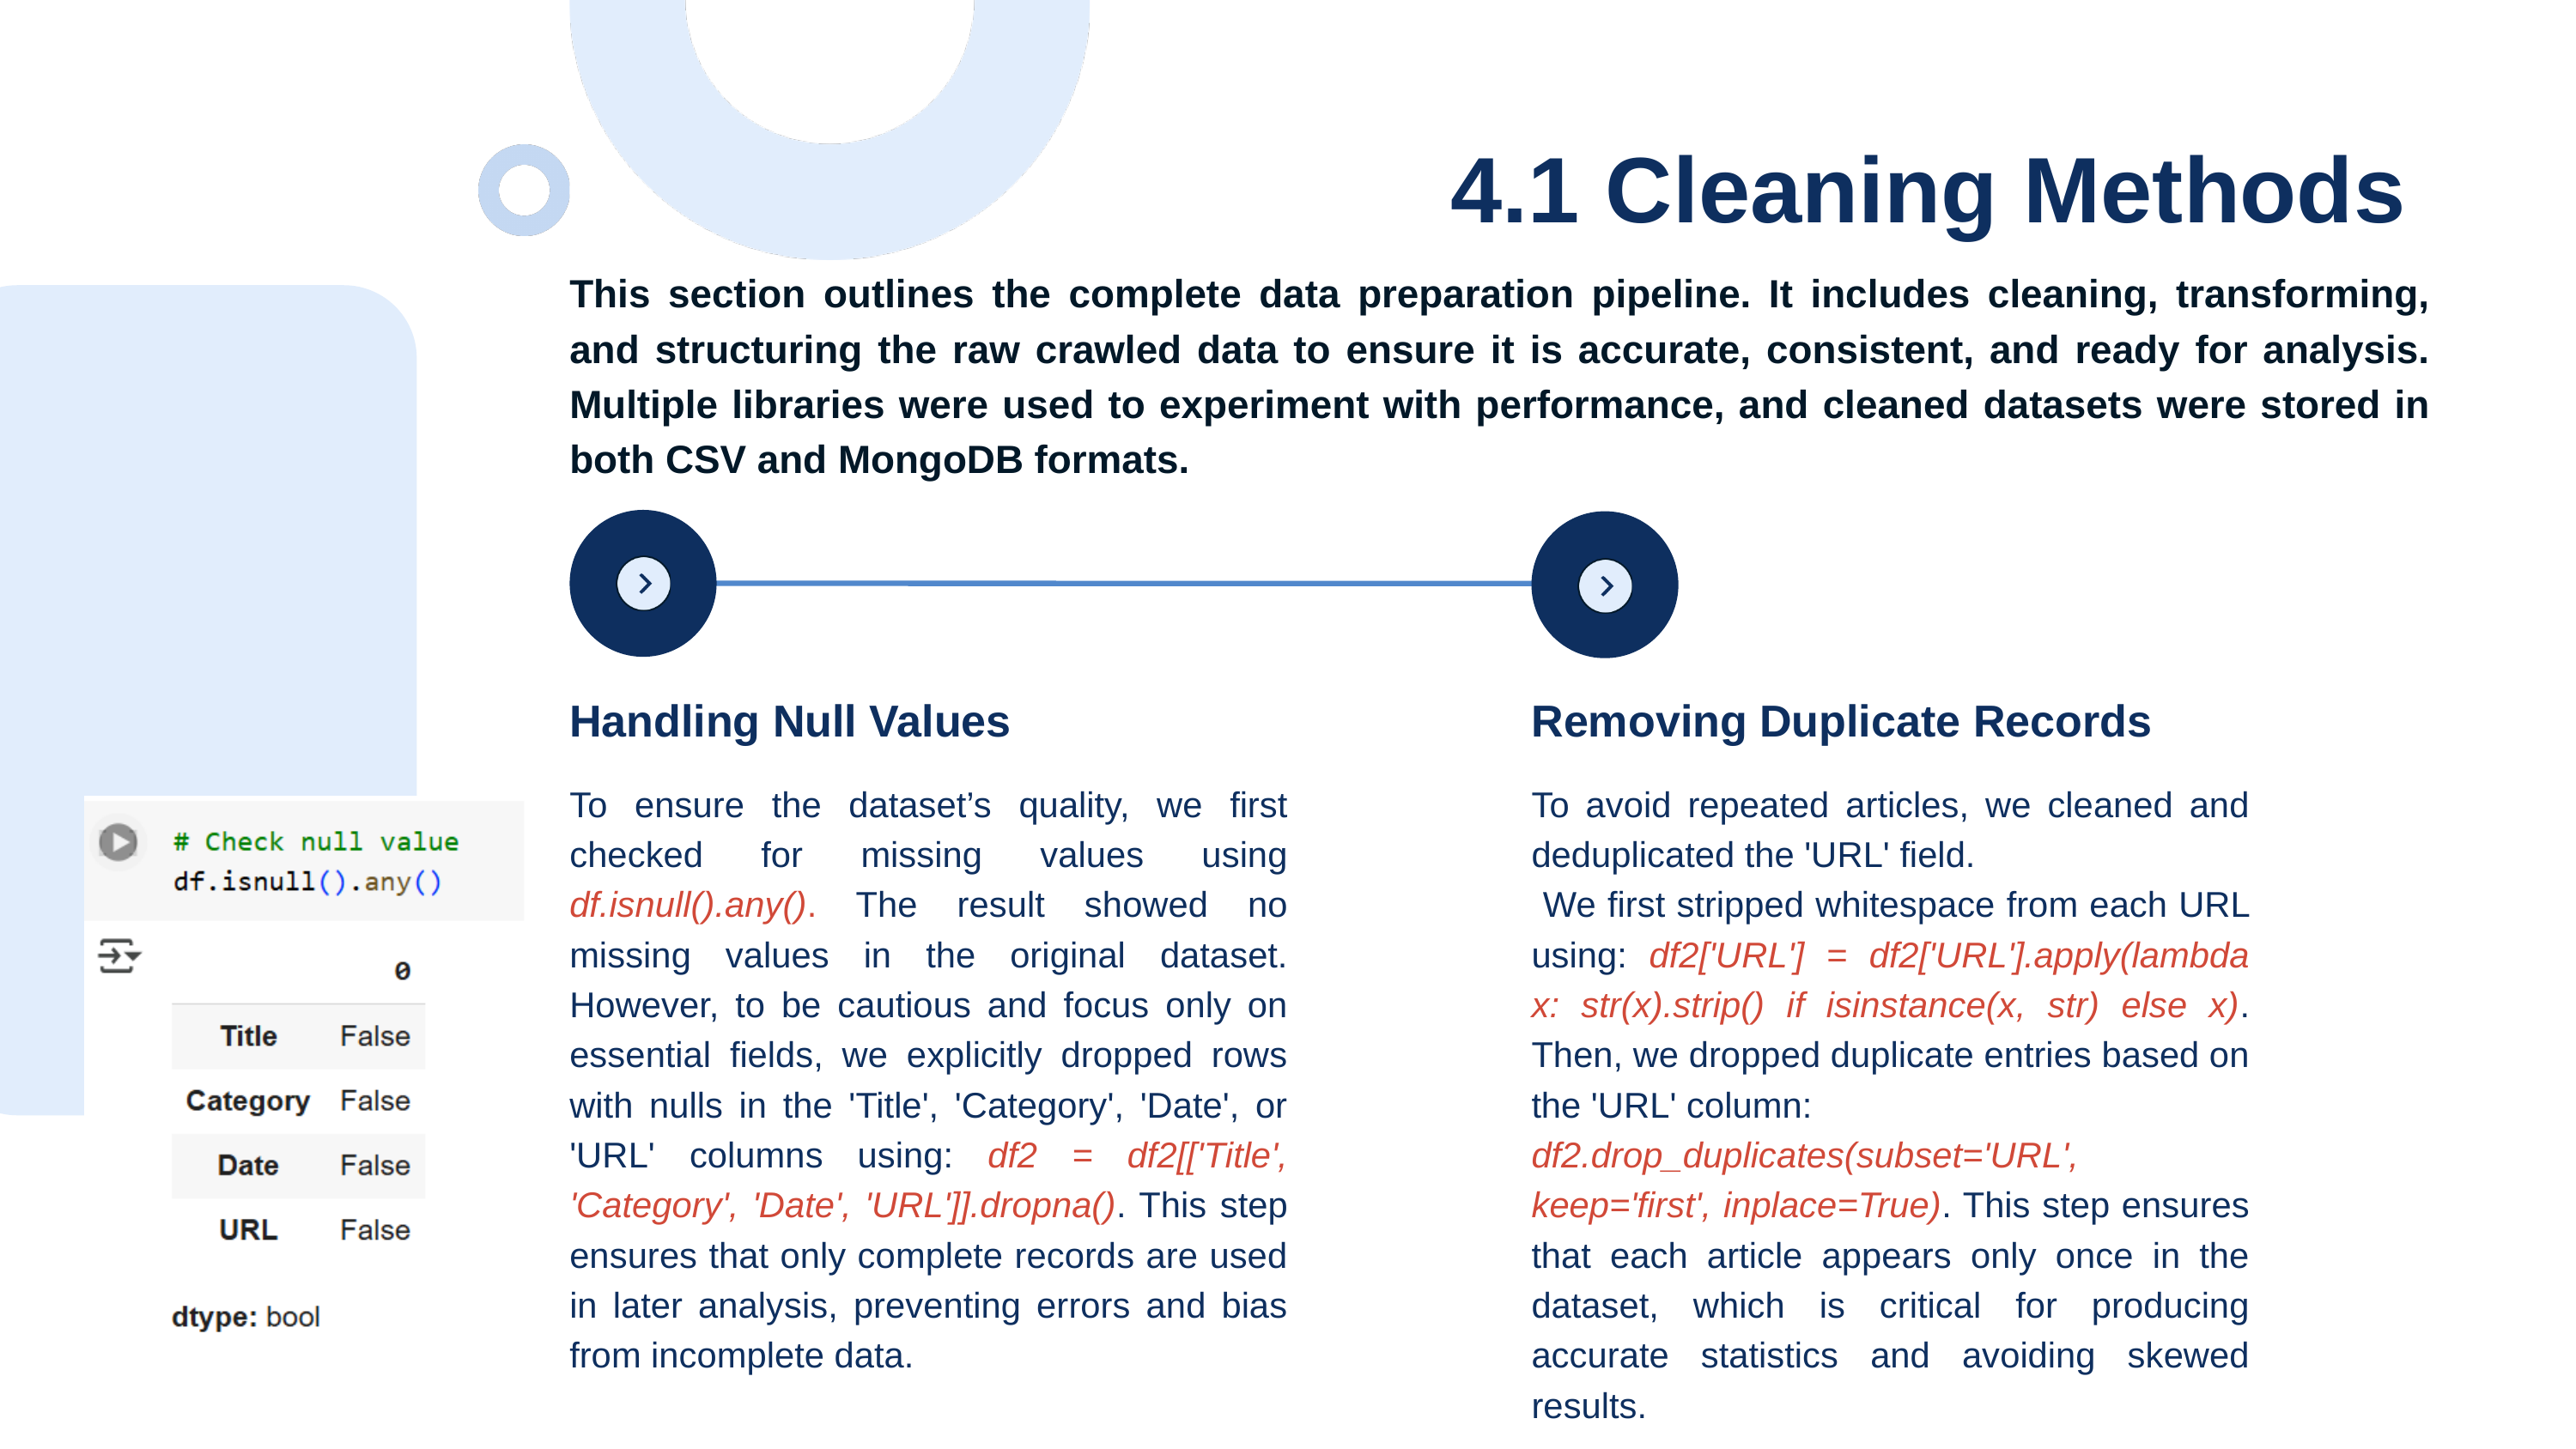

4.1 Cleaning Methods

This section outlines the complete data preparation pipeline. It includes cleaning, transforming, and structuring the raw crawled data to ensure it is accurate, consistent, and ready for analysis. Multiple libraries were used to experiment with performance, and cleaned datasets were stored in both CSV and MongoDB formats.

Handling Null Values
Removing Duplicate Records
To ensure the dataset’s quality, we first checked for missing values using df.isnull().any(). The result showed no missing values in the original dataset. However, to be cautious and focus only on essential fields, we explicitly dropped rows with nulls in the 'Title', 'Category', 'Date', or 'URL' columns using: df2 = df2[['Title', 'Category', 'Date', 'URL']].dropna(). This step ensures that only complete records are used in later analysis, preventing errors and bias from incomplete data.
To avoid repeated articles, we cleaned and deduplicated the 'URL' field.
 We first stripped whitespace from each URL using: df2['URL'] = df2['URL'].apply(lambda x: str(x).strip() if isinstance(x, str) else x). Then, we dropped duplicate entries based on the 'URL' column:
df2.drop_duplicates(subset='URL', keep='first', inplace=True). This step ensures that each article appears only once in the dataset, which is critical for producing accurate statistics and avoiding skewed results.